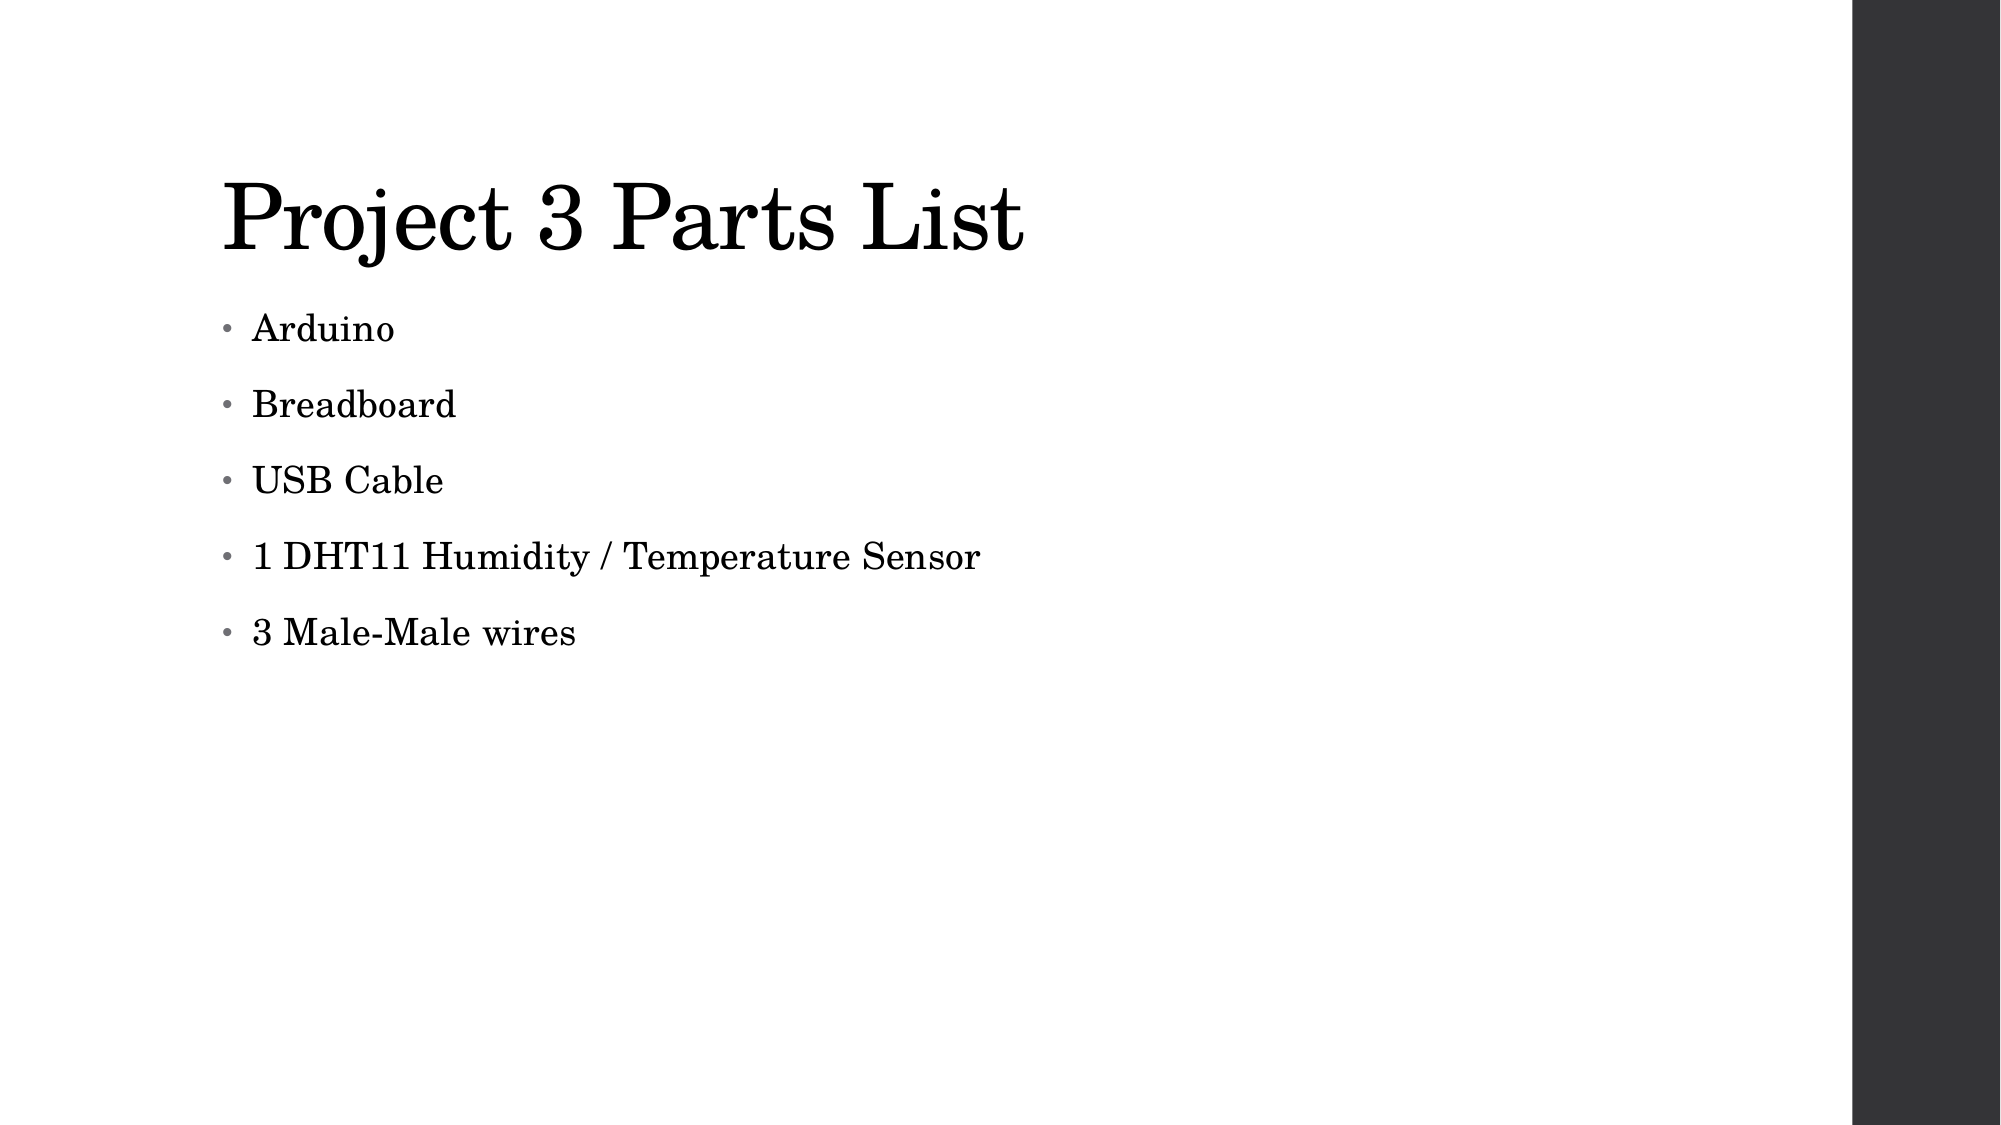

# Project 3 Parts List
Arduino
Breadboard
USB Cable
1 DHT11 Humidity / Temperature Sensor
3 Male-Male wires